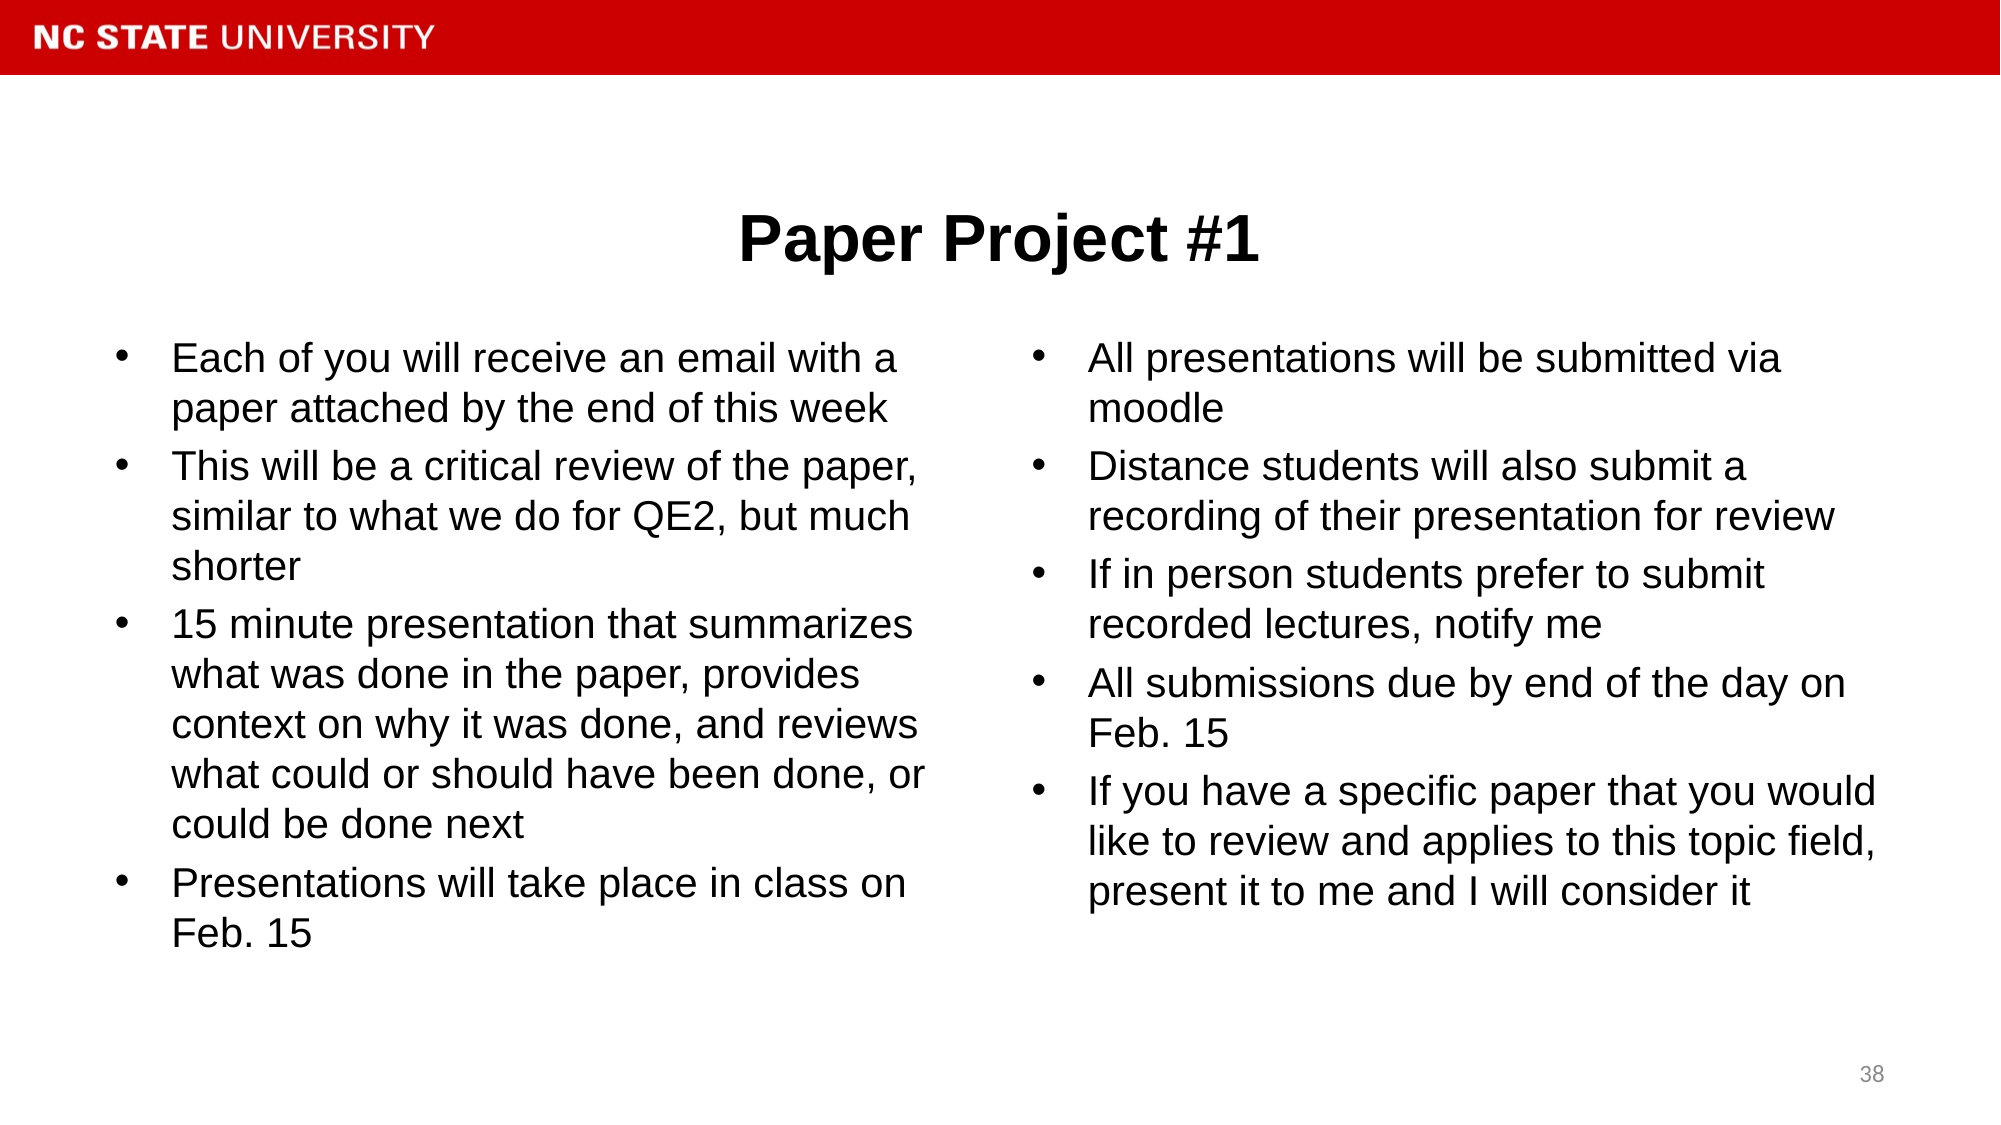

# Paper Project #1
Each of you will receive an email with a paper attached by the end of this week
This will be a critical review of the paper, similar to what we do for QE2, but much shorter
15 minute presentation that summarizes what was done in the paper, provides context on why it was done, and reviews what could or should have been done, or could be done next
Presentations will take place in class on Feb. 15

All presentations will be submitted via moodle
Distance students will also submit a recording of their presentation for review
If in person students prefer to submit recorded lectures, notify me
All submissions due by end of the day on Feb. 15
If you have a specific paper that you would like to review and applies to this topic field, present it to me and I will consider it
38